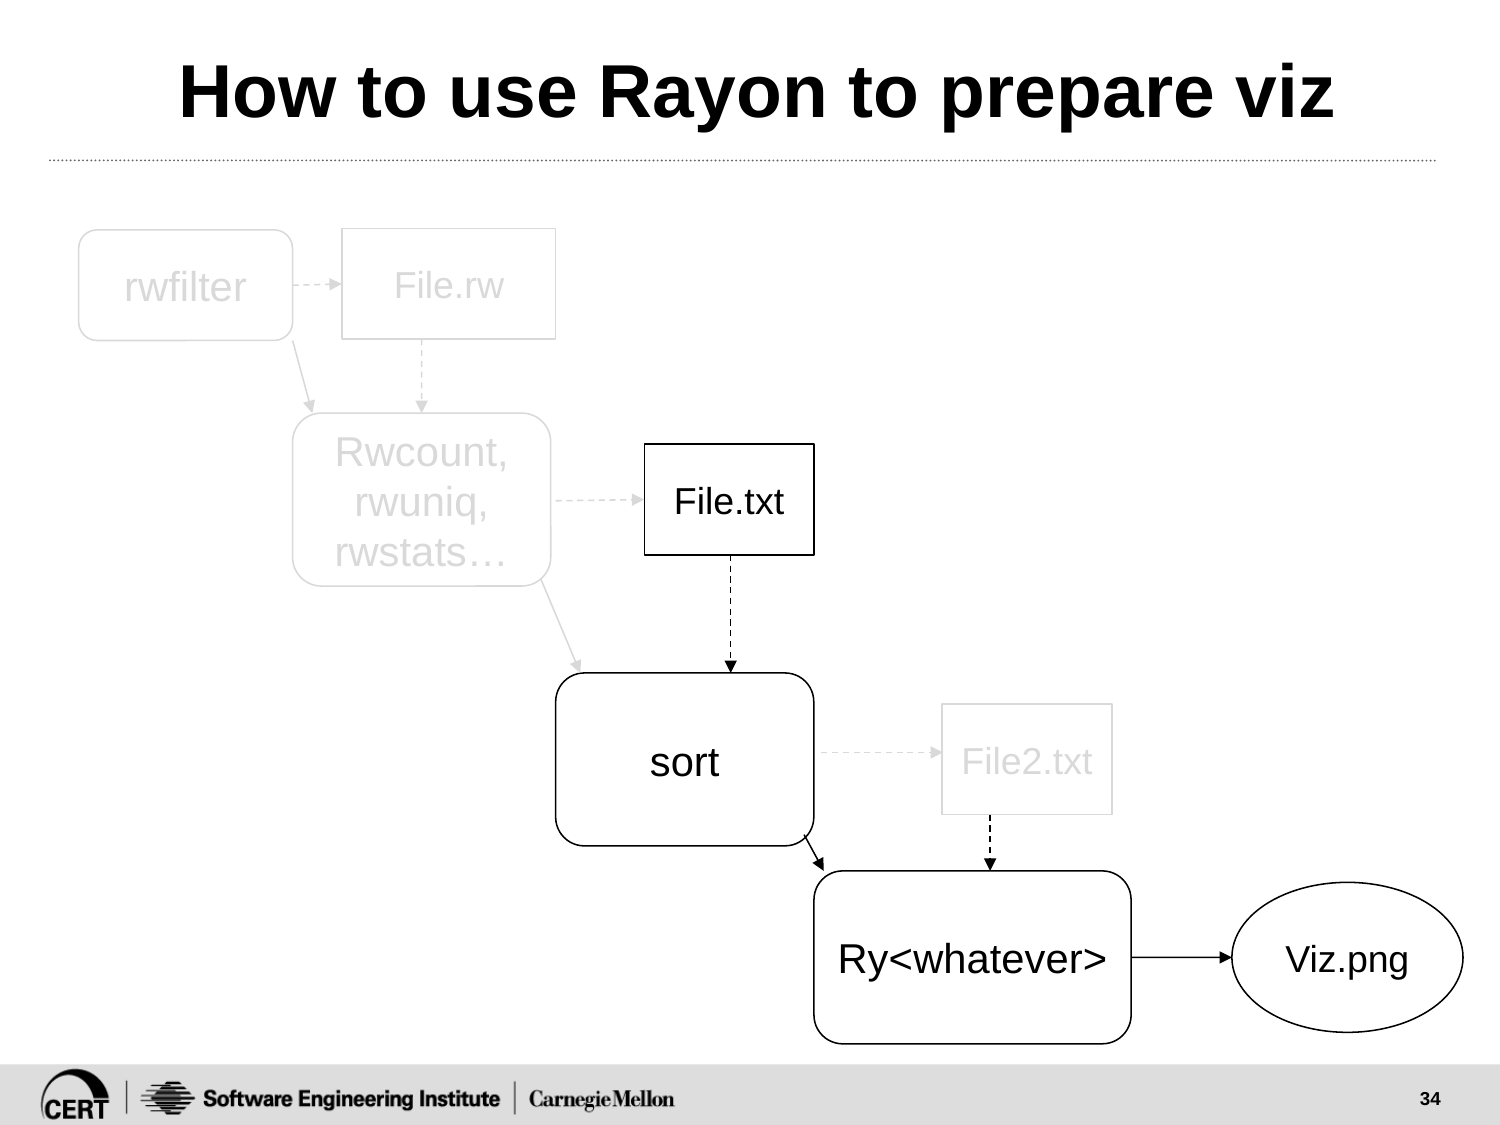

# How to use Rayon to prepare viz
File.rw
rwfilter
Rwcount, rwuniq, rwstats…
File.txt
sort
File2.txt
Ry<whatever>
Viz.png